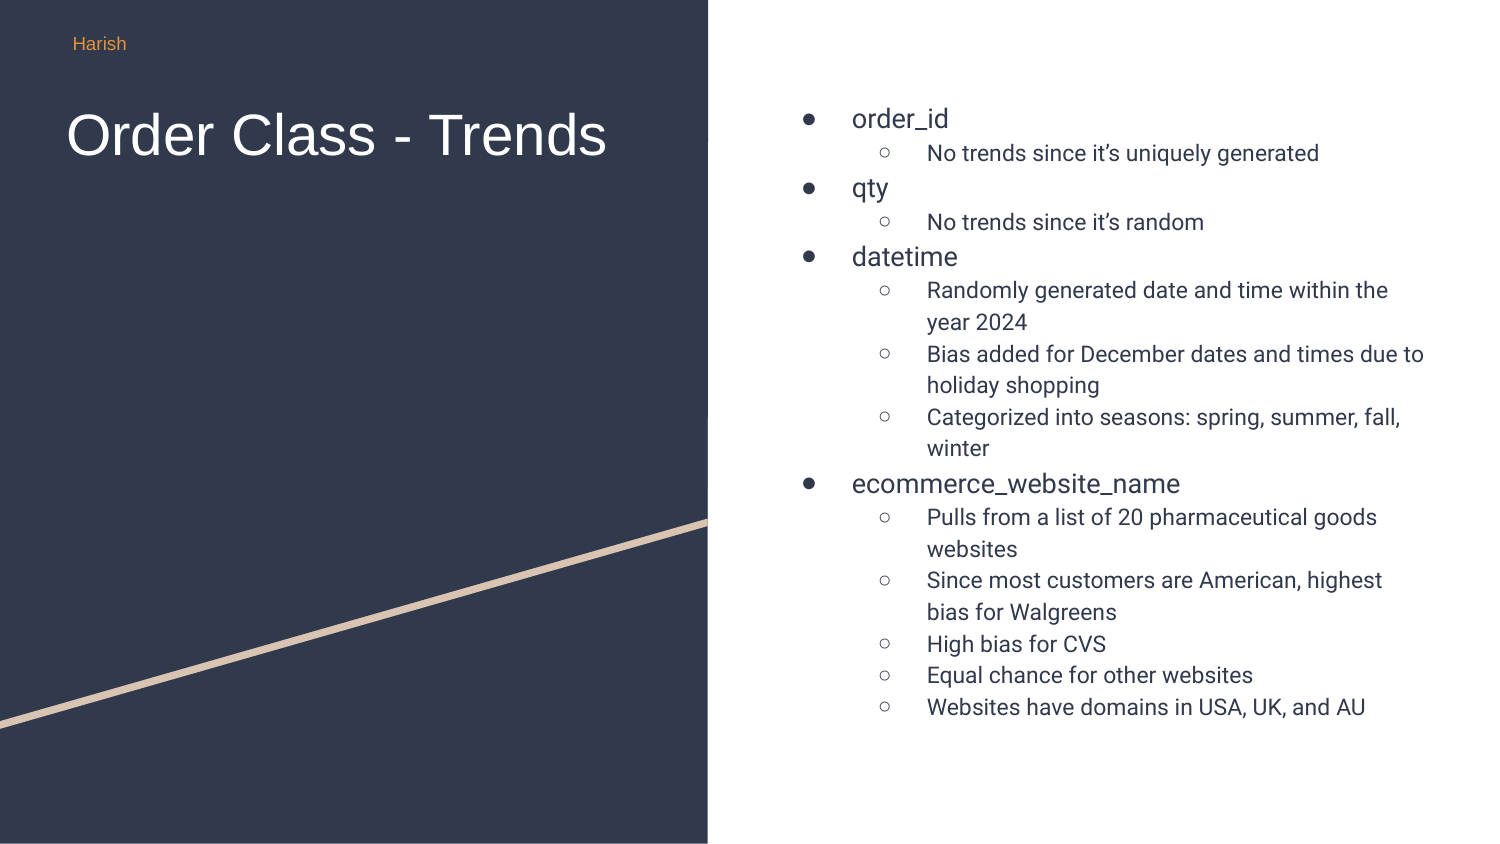

Harish
# Order Class - Trends
order_id
No trends since it’s uniquely generated
qty
No trends since it’s random
datetime
Randomly generated date and time within the year 2024
Bias added for December dates and times due to holiday shopping
Categorized into seasons: spring, summer, fall, winter
ecommerce_website_name
Pulls from a list of 20 pharmaceutical goods websites
Since most customers are American, highest bias for Walgreens
High bias for CVS
Equal chance for other websites
Websites have domains in USA, UK, and AU